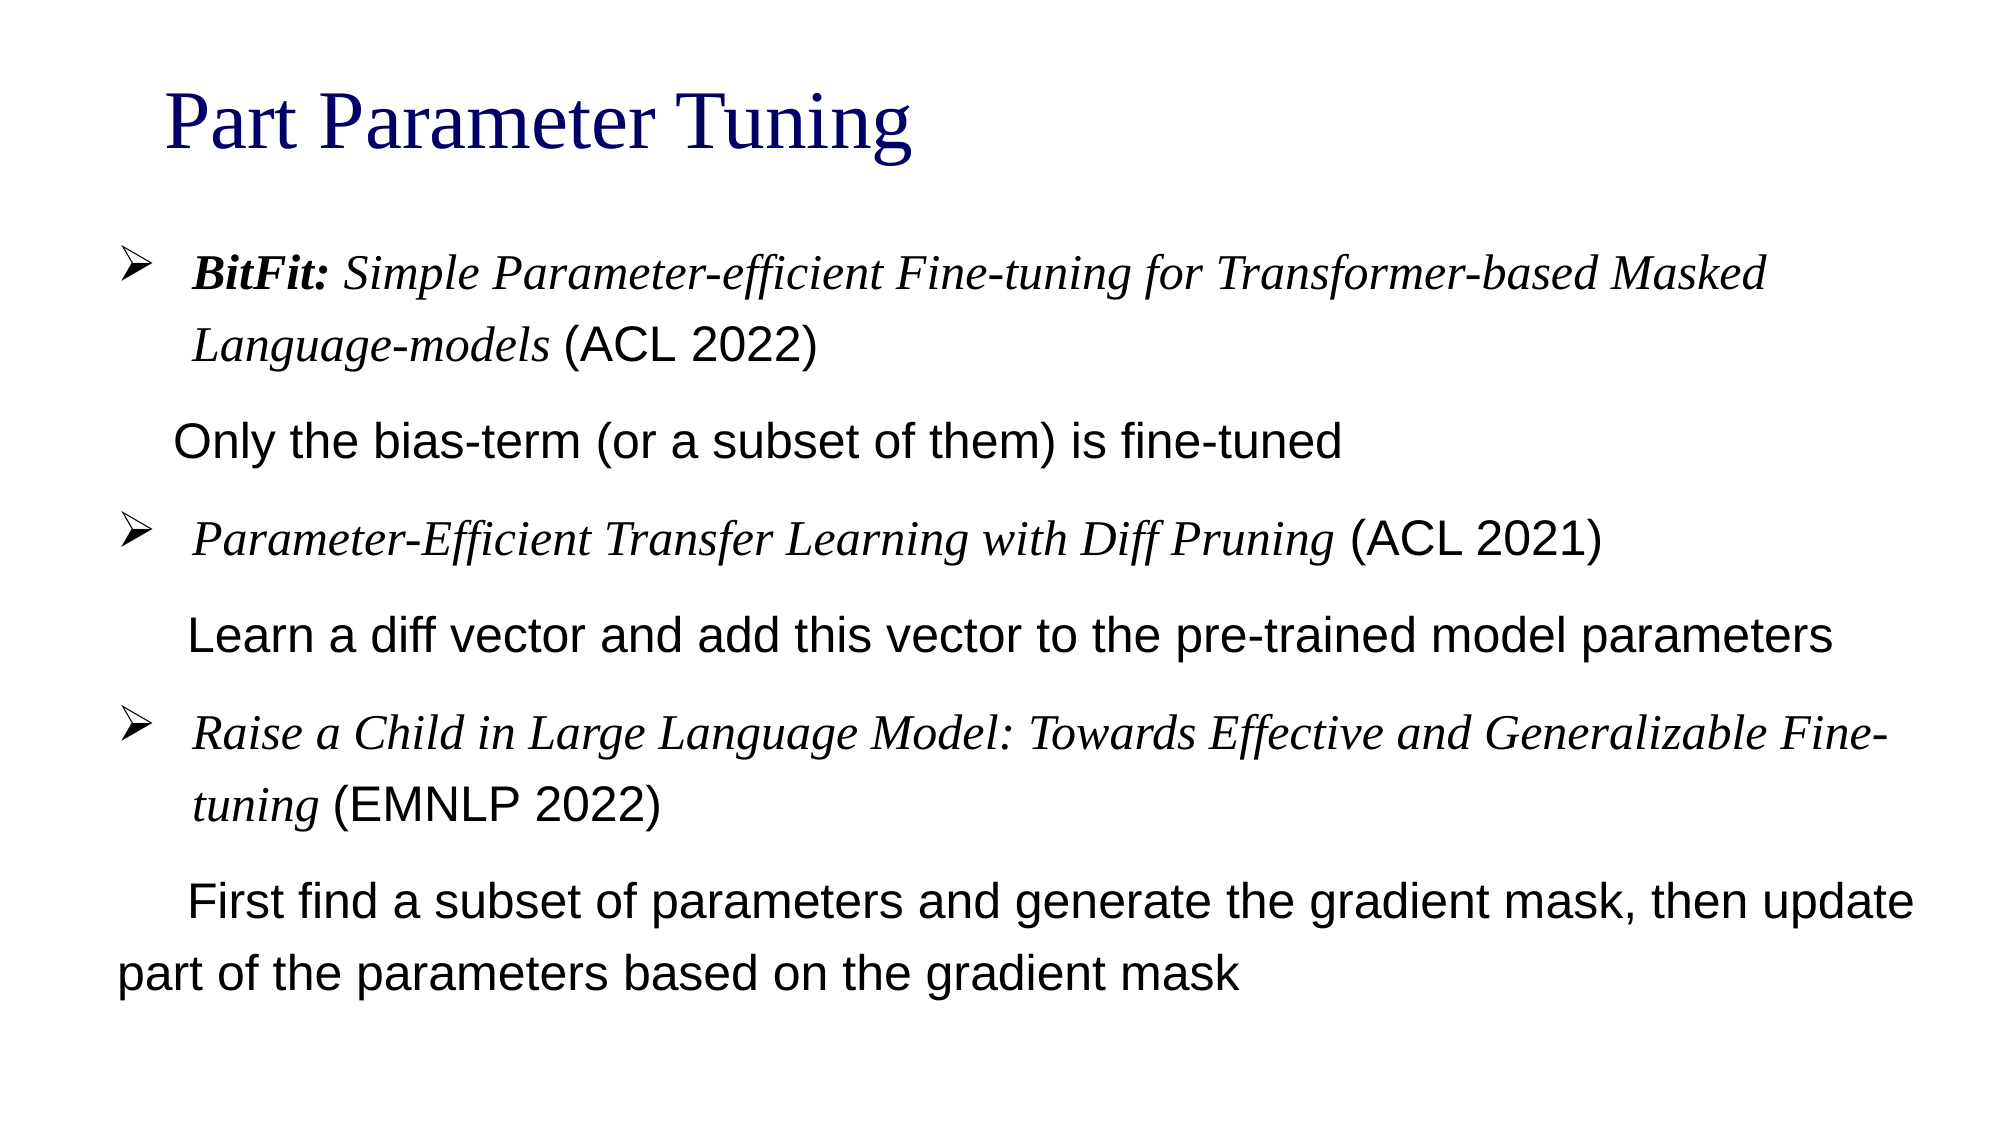

# Part Parameter Tuning
BitFit: Simple Parameter-efficient Fine-tuning for Transformer-based Masked Language-models (ACL 2022)
    Only the bias-term (or a subset of them) is fine-tuned
Parameter-Efficient Transfer Learning with Diff Pruning (ACL 2021)
     Learn a diff vector and add this vector to the pre-trained model parameters
Raise a Child in Large Language Model: Towards Effective and Generalizable Fine-tuning (EMNLP 2022)
     First find a subset of parameters and generate the gradient mask, then update part of the parameters based on the gradient mask
11